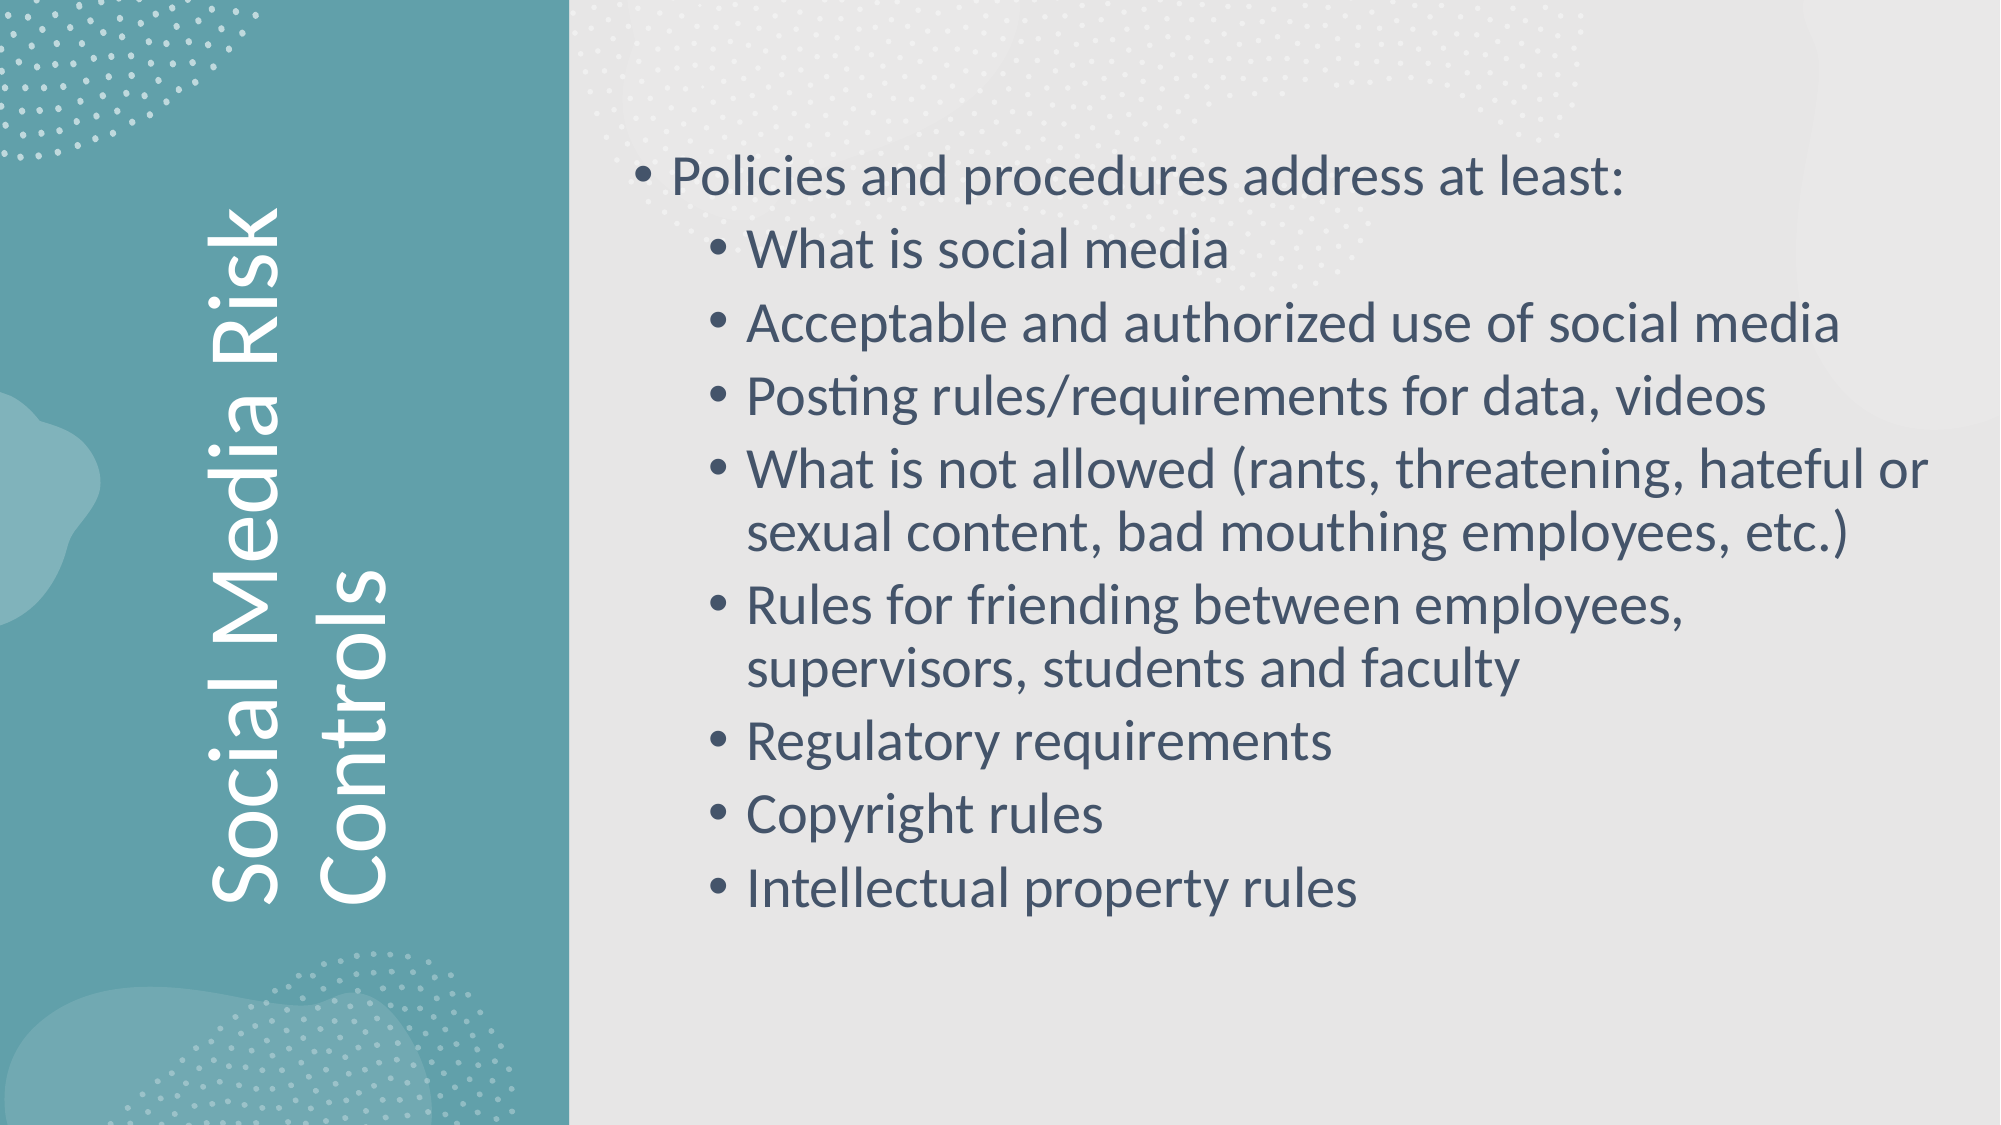

Policies and procedures address at least:
What is social media
Acceptable and authorized use of social media
Posting rules/requirements for data, videos
What is not allowed (rants, threatening, hateful or sexual content, bad mouthing employees, etc.)
Rules for friending between employees, supervisors, students and faculty
Regulatory requirements
Copyright rules
Intellectual property rules

# Social Media Risk Controls
26